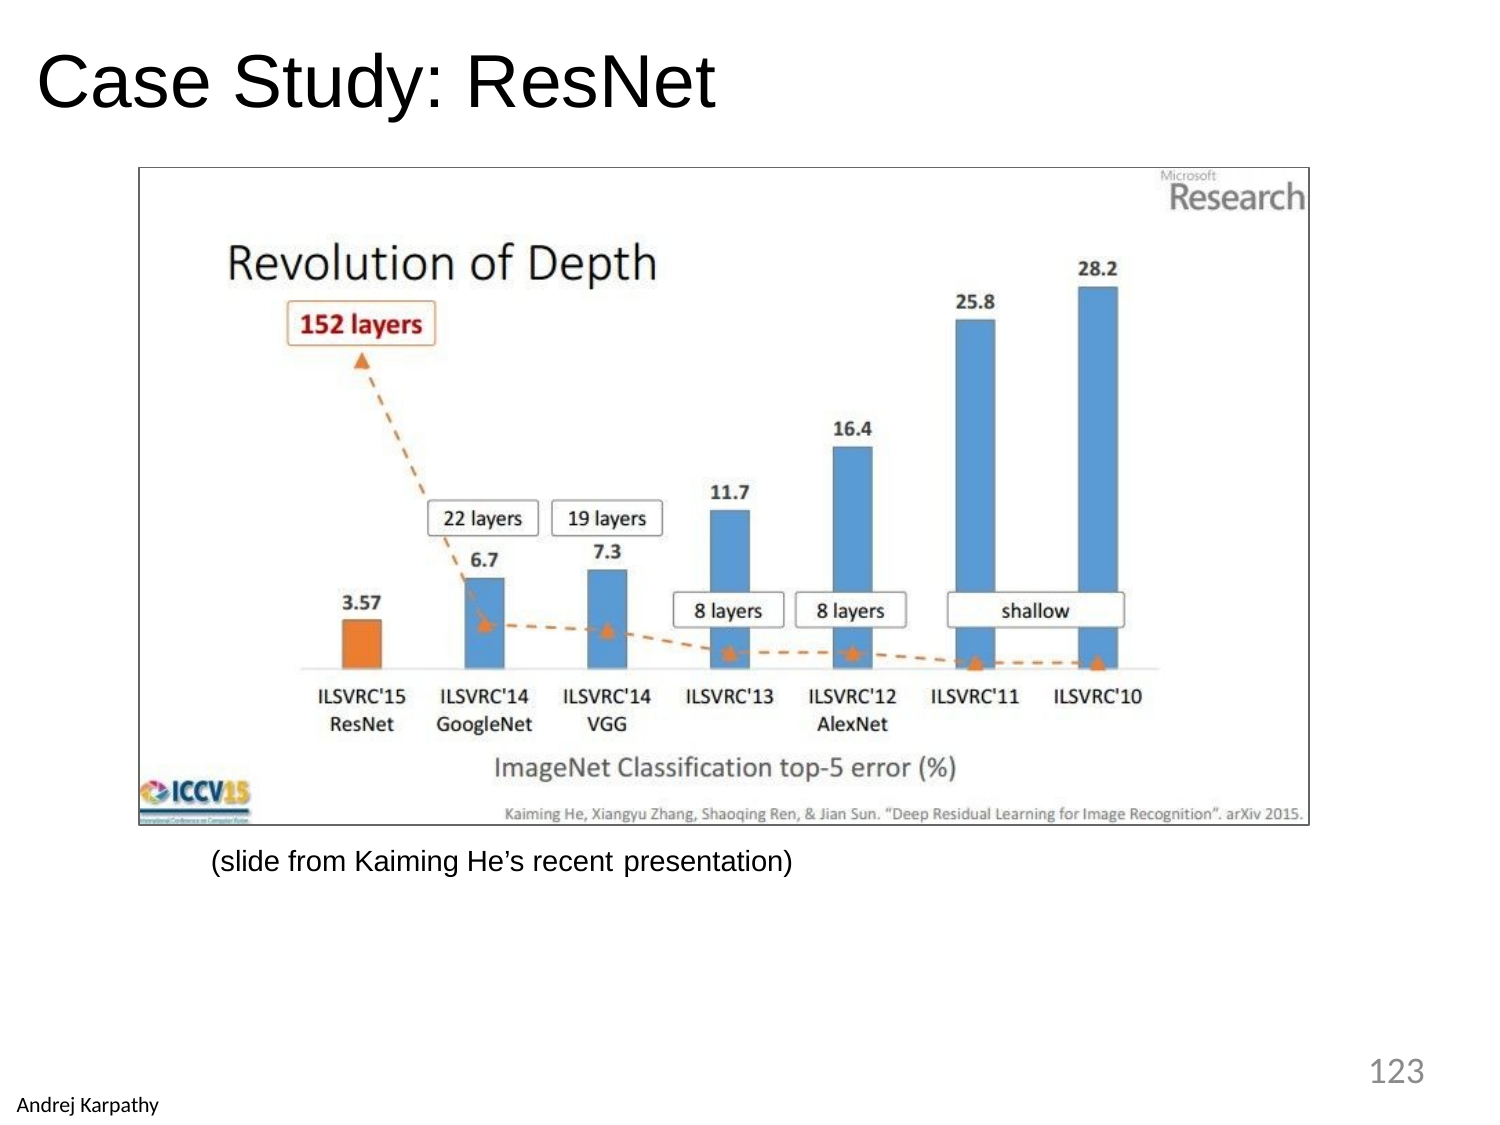

# Case Study: ResNet

(slide from Kaiming He’s recent presentation)
123
Andrej Karpathy